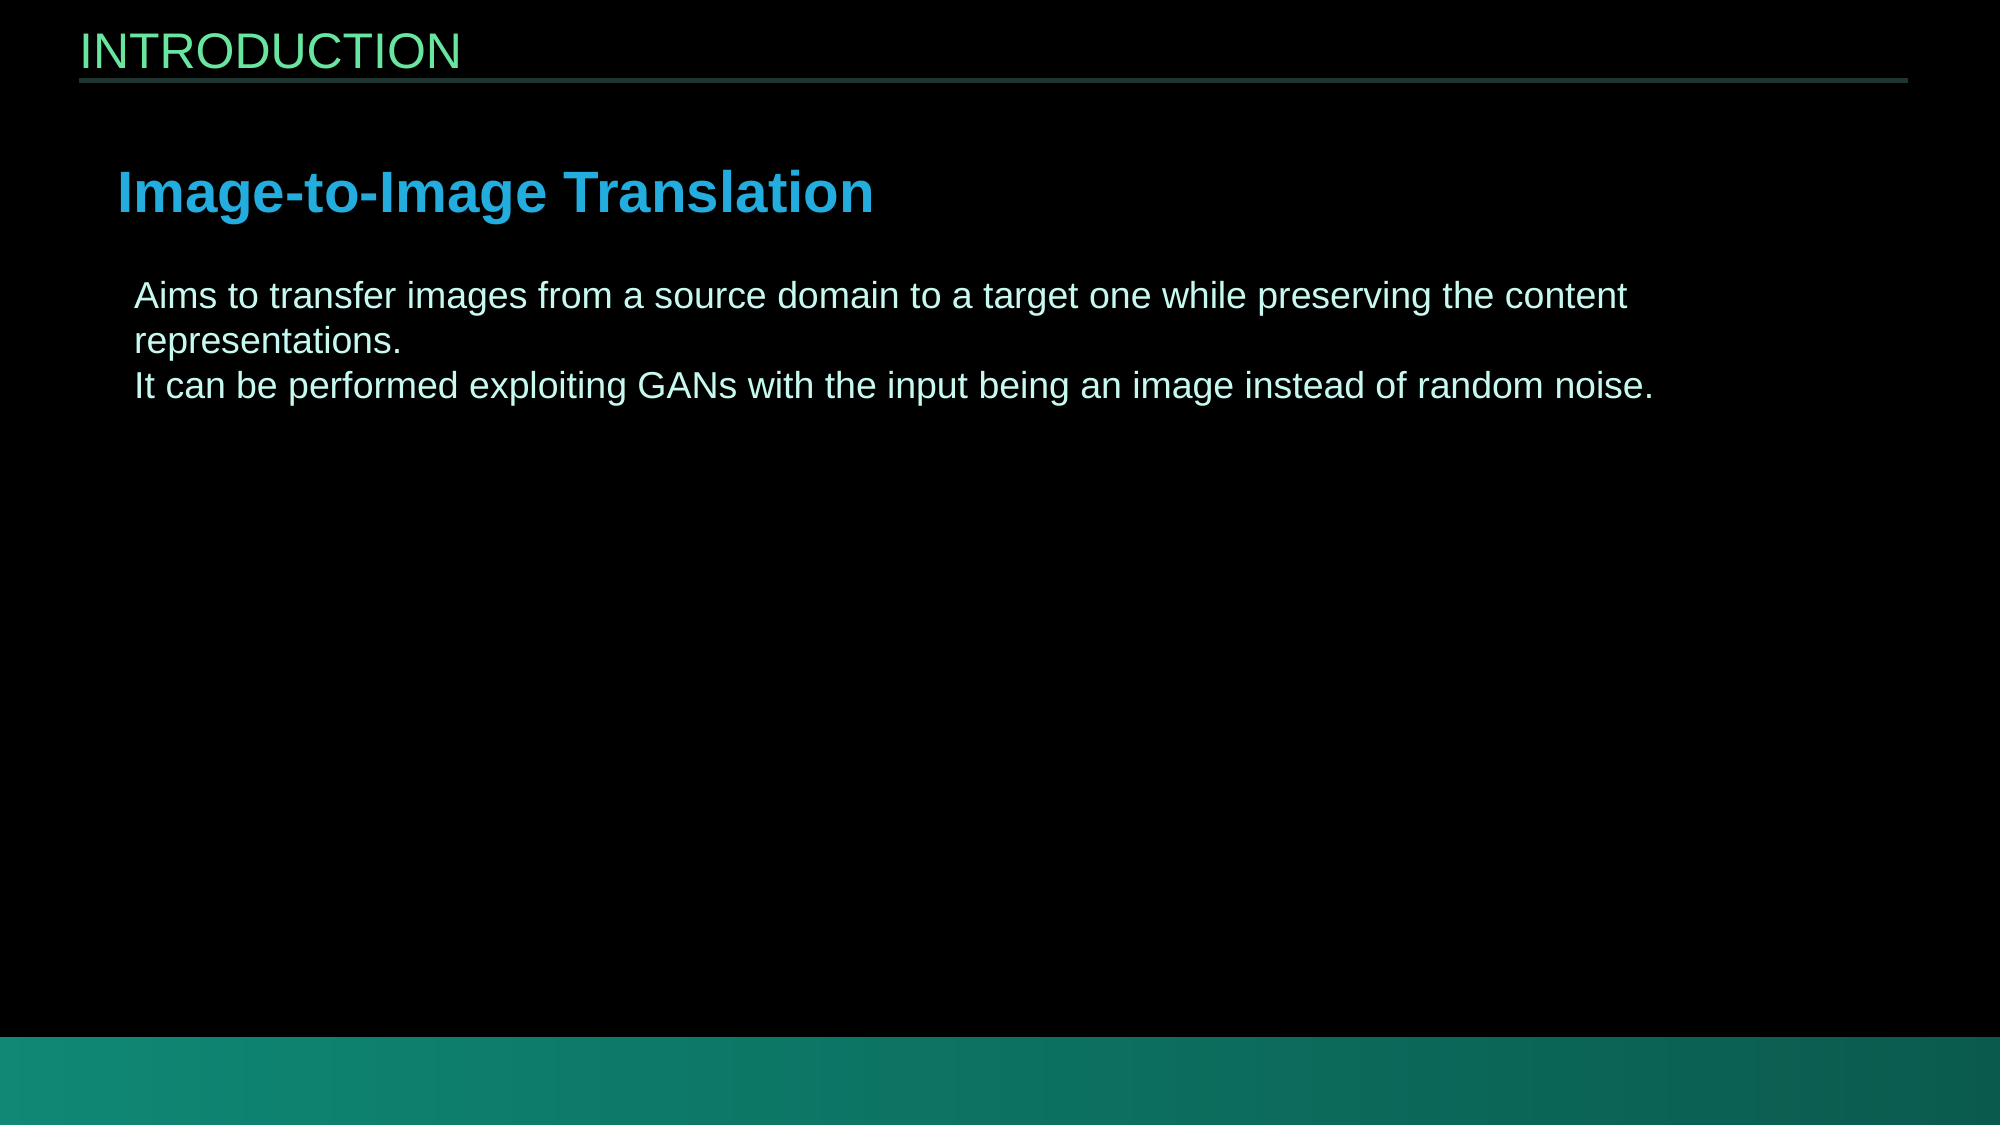

INTRODUCTION
Image-to-Image Translation
Aims to transfer images from a source domain to a target one while preserving the content representations.
It can be performed exploiting GANs with the input being an image instead of random noise.